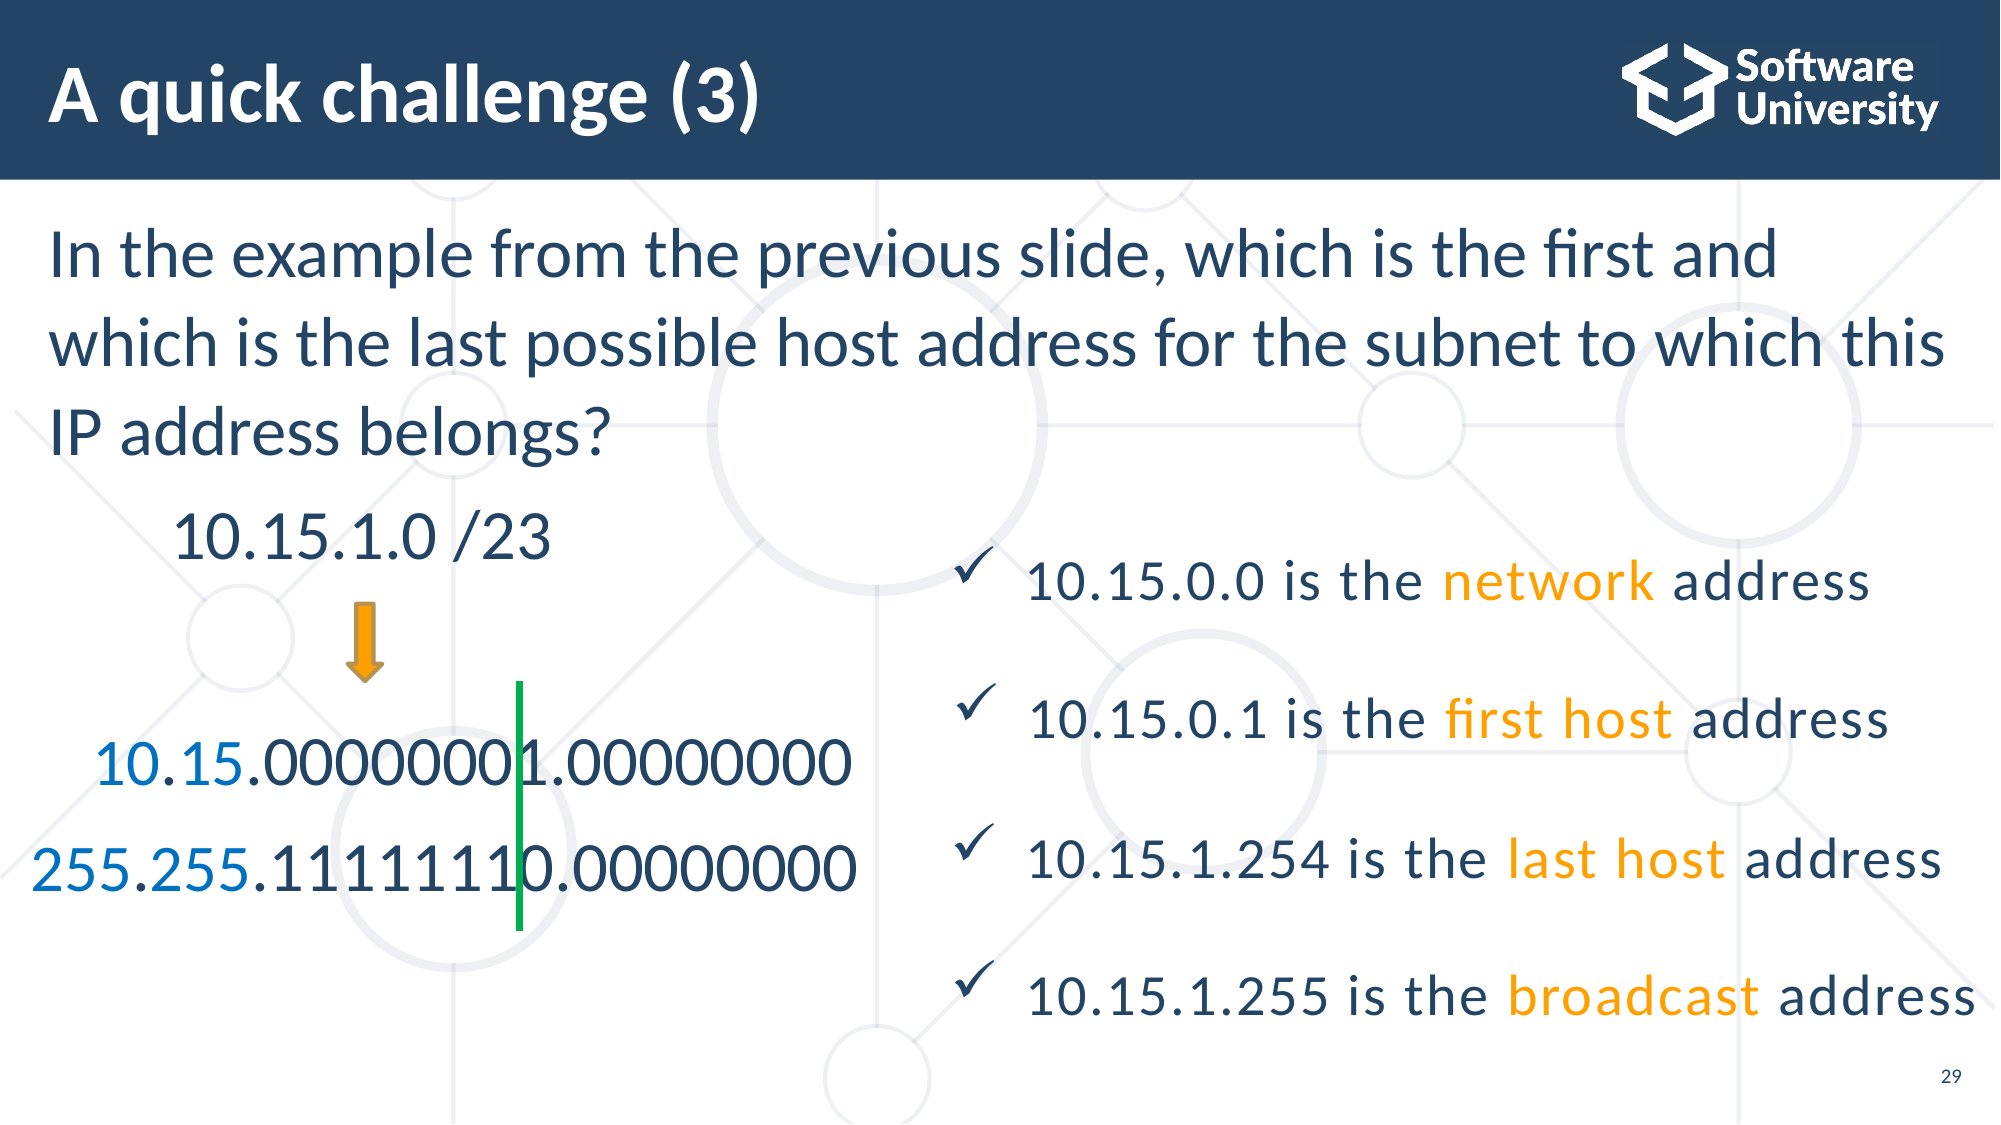

# A quick challenge (3)
In the example from the previous slide, which is the first and
which is the last possible host address for the subnet to which this IP address belongs?

10.15.1.0 /23
10.15.0.0 is the network address

10.15.0.1 is the first host address
10.15.00000001.00000000
255.255.11111110.00000000
10.15.1.254 is the last host address
10.15.1.255 is the broadcast address
29